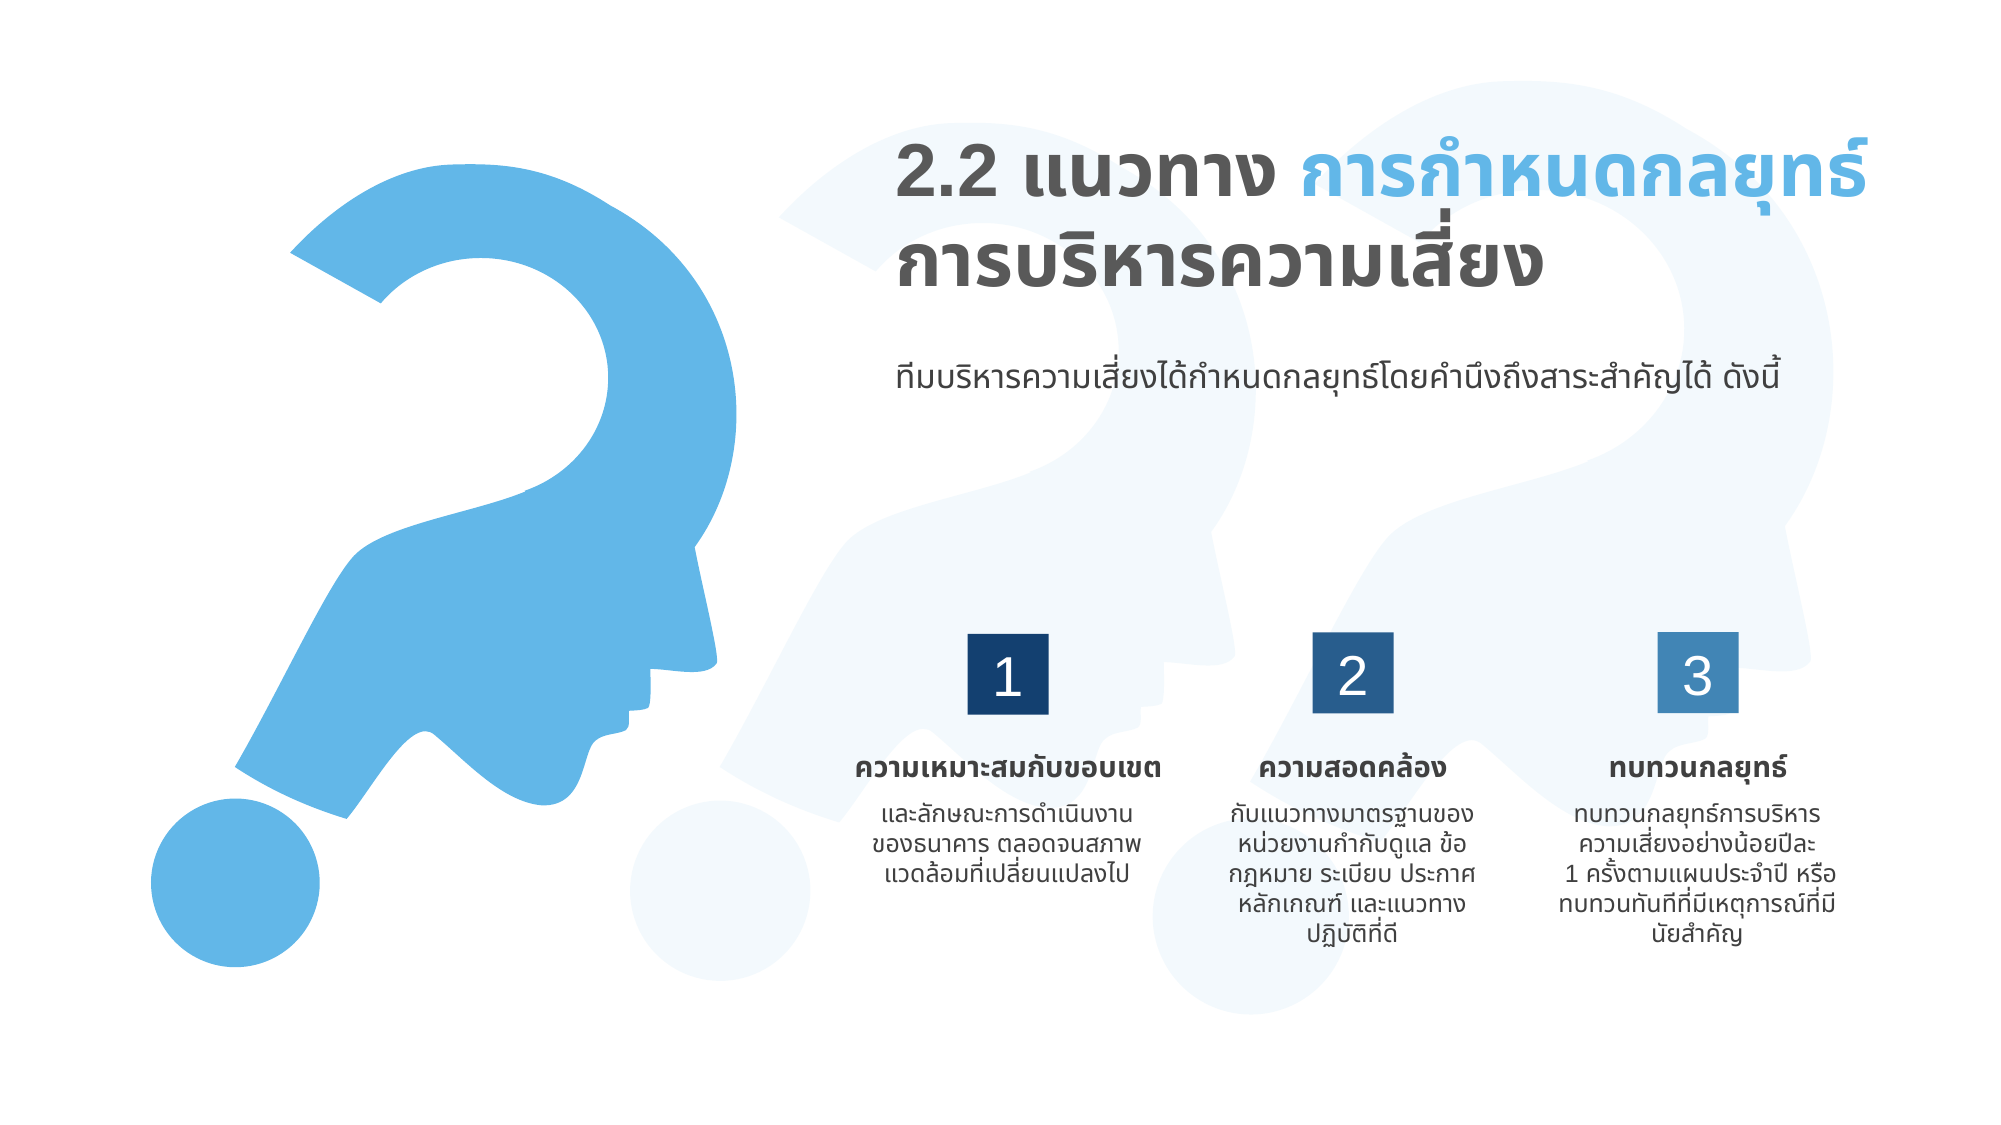

2.2 แนวทาง การกำหนดกลยุทธ์
การบริหารความเสี่ยง

ทีมบริหารความเสี่ยงได้กำหนดกลยุทธ์โดยคำนึงถึงสาระสำคัญได้ ดังนี้
3
2
1
ความเหมาะสมกับขอบเขต
และลักษณะการดำเนินงานของธนาคาร ตลอดจนสภาพแวดล้อมที่เปลี่ยนแปลงไป
ความสอดคล้อง
กับแนวทางมาตรฐานของหน่วยงานกำกับดูแล ข้อกฎหมาย ระเบียบ ประกาศ หลักเกณฑ์ และแนวทางปฏิบัติที่ดี
ทบทวนกลยุทธ์
ทบทวนกลยุทธ์การบริหารความเสี่ยงอย่างน้อยปีละ
 1 ครั้งตามแผนประจำปี หรือทบทวนทันทีที่มีเหตุการณ์ที่มีนัยสำคัญ